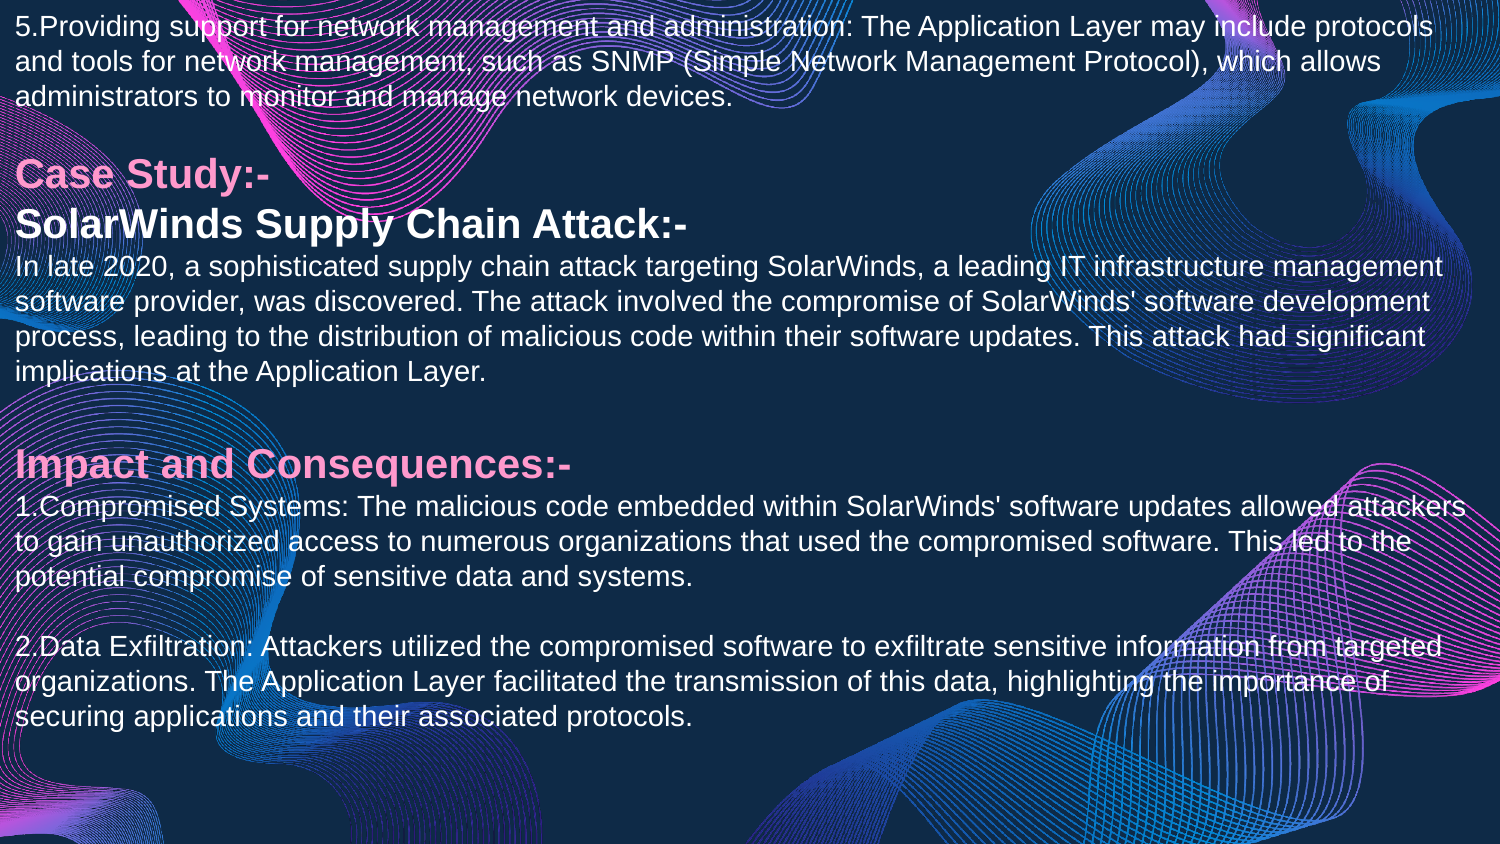

5.Providing support for network management and administration: The Application Layer may include protocols and tools for network management, such as SNMP (Simple Network Management Protocol), which allows administrators to monitor and manage network devices.

Case Study:-
SolarWinds Supply Chain Attack:-
In late 2020, a sophisticated supply chain attack targeting SolarWinds, a leading IT infrastructure management software provider, was discovered. The attack involved the compromise of SolarWinds' software development process, leading to the distribution of malicious code within their software updates. This attack had significant implications at the Application Layer.

Impact and Consequences:-
1.Compromised Systems: The malicious code embedded within SolarWinds' software updates allowed attackers to gain unauthorized access to numerous organizations that used the compromised software. This led to the potential compromise of sensitive data and systems.

2.Data Exfiltration: Attackers utilized the compromised software to exfiltrate sensitive information from targeted organizations. The Application Layer facilitated the transmission of this data, highlighting the importance of securing applications and their associated protocols.